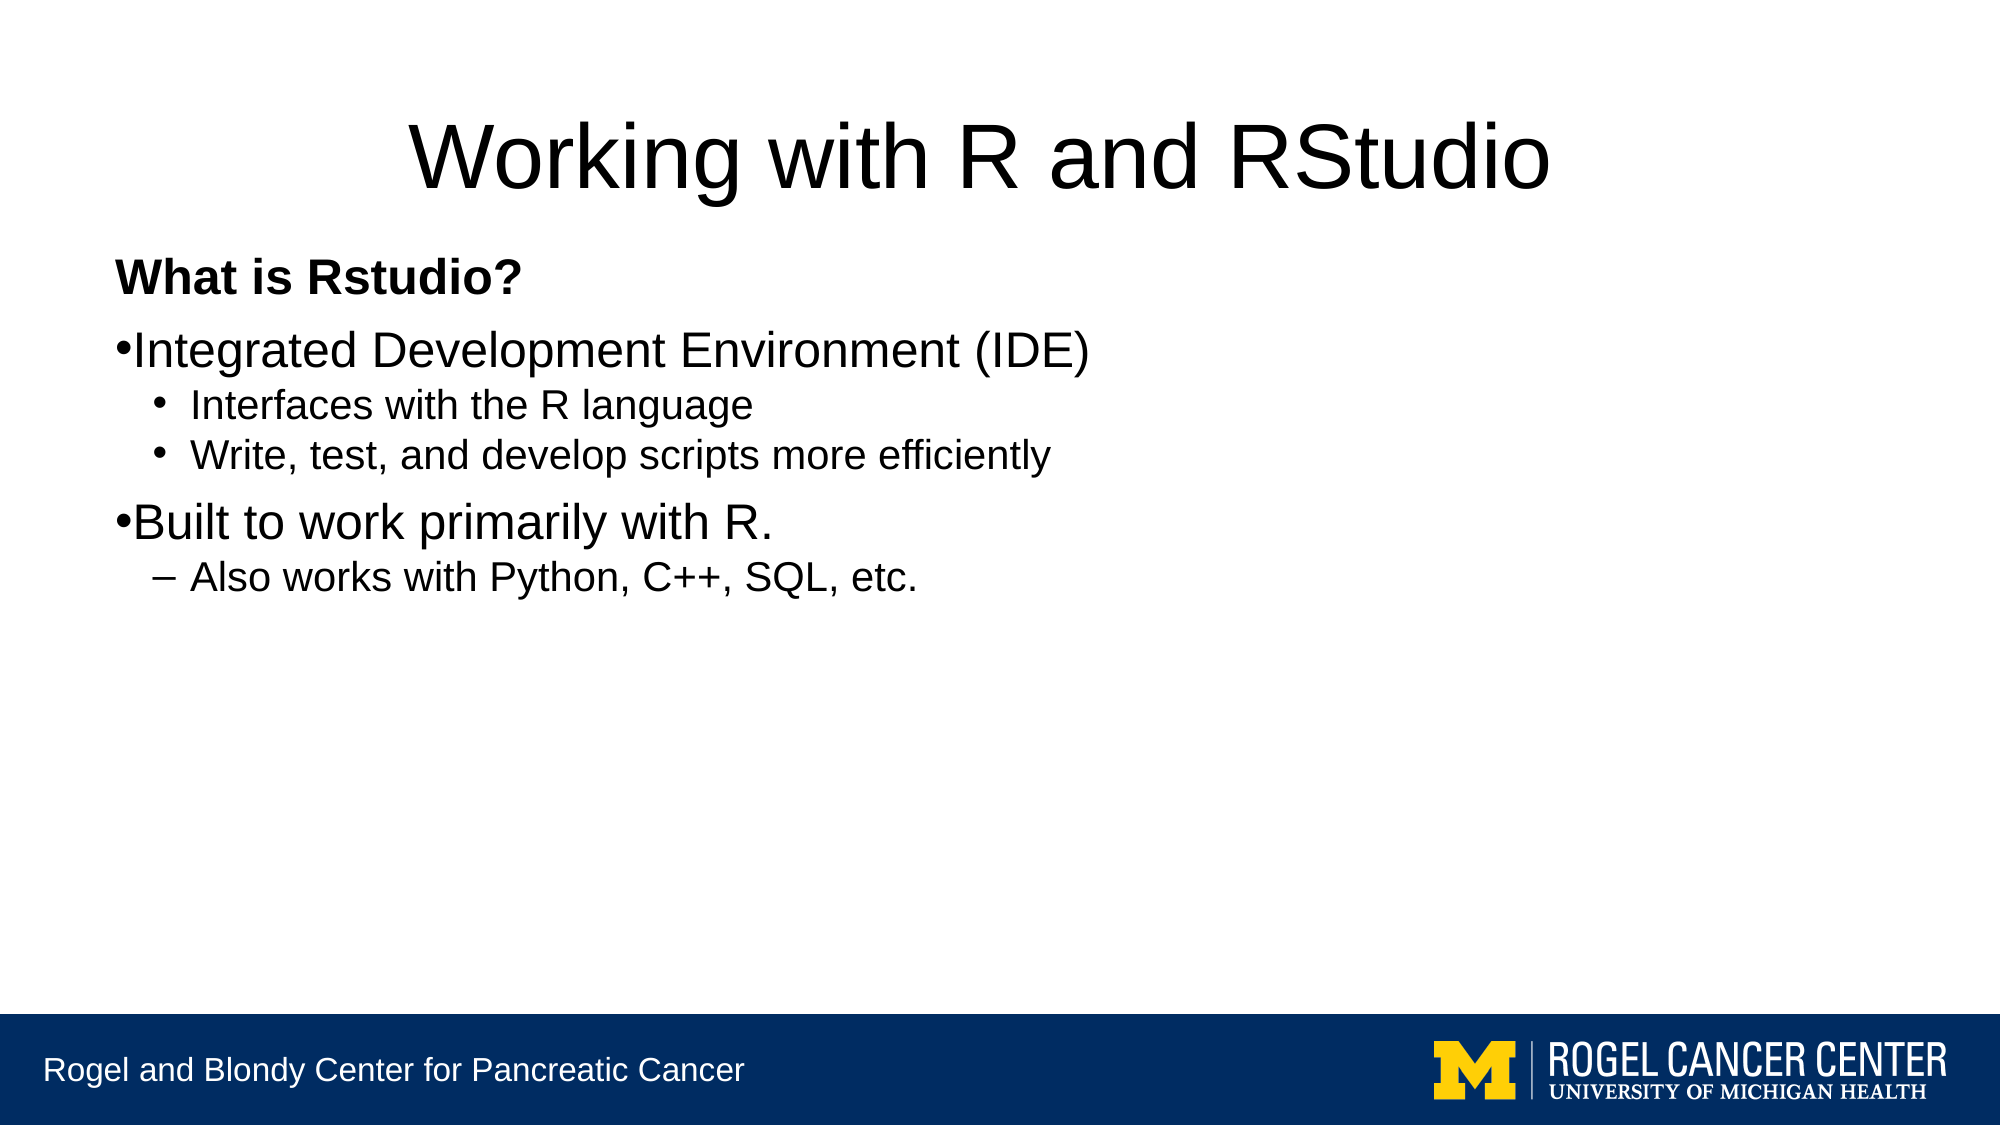

# Working with R and RStudio
What is Rstudio?
Integrated Development Environment (IDE)
Interfaces with the R language
Write, test, and develop scripts more efficiently
Built to work primarily with R.
Also works with Python, C++, SQL, etc.